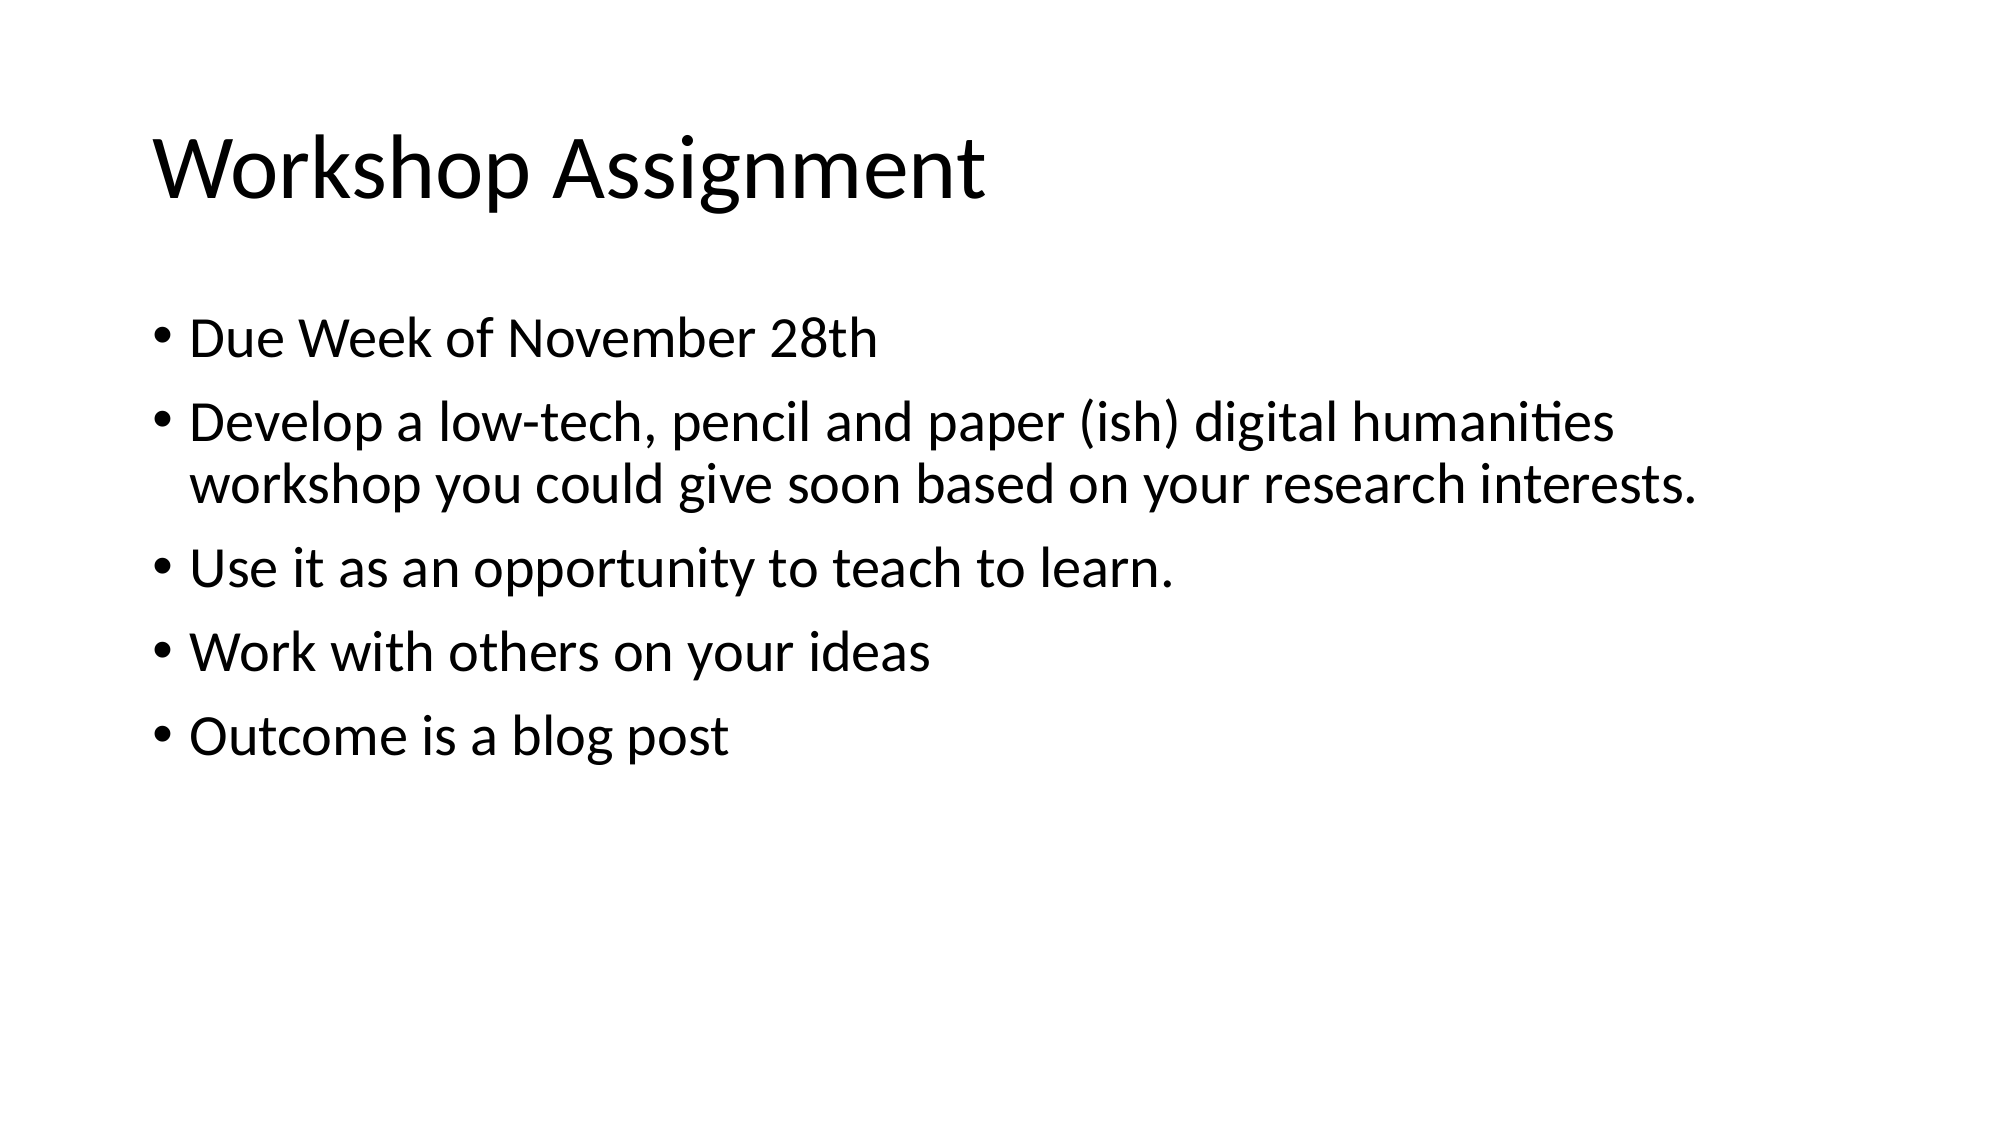

# Workshop Assignment
Due Week of November 28th
Develop a low-tech, pencil and paper (ish) digital humanities workshop you could give soon based on your research interests.
Use it as an opportunity to teach to learn.
Work with others on your ideas
Outcome is a blog post